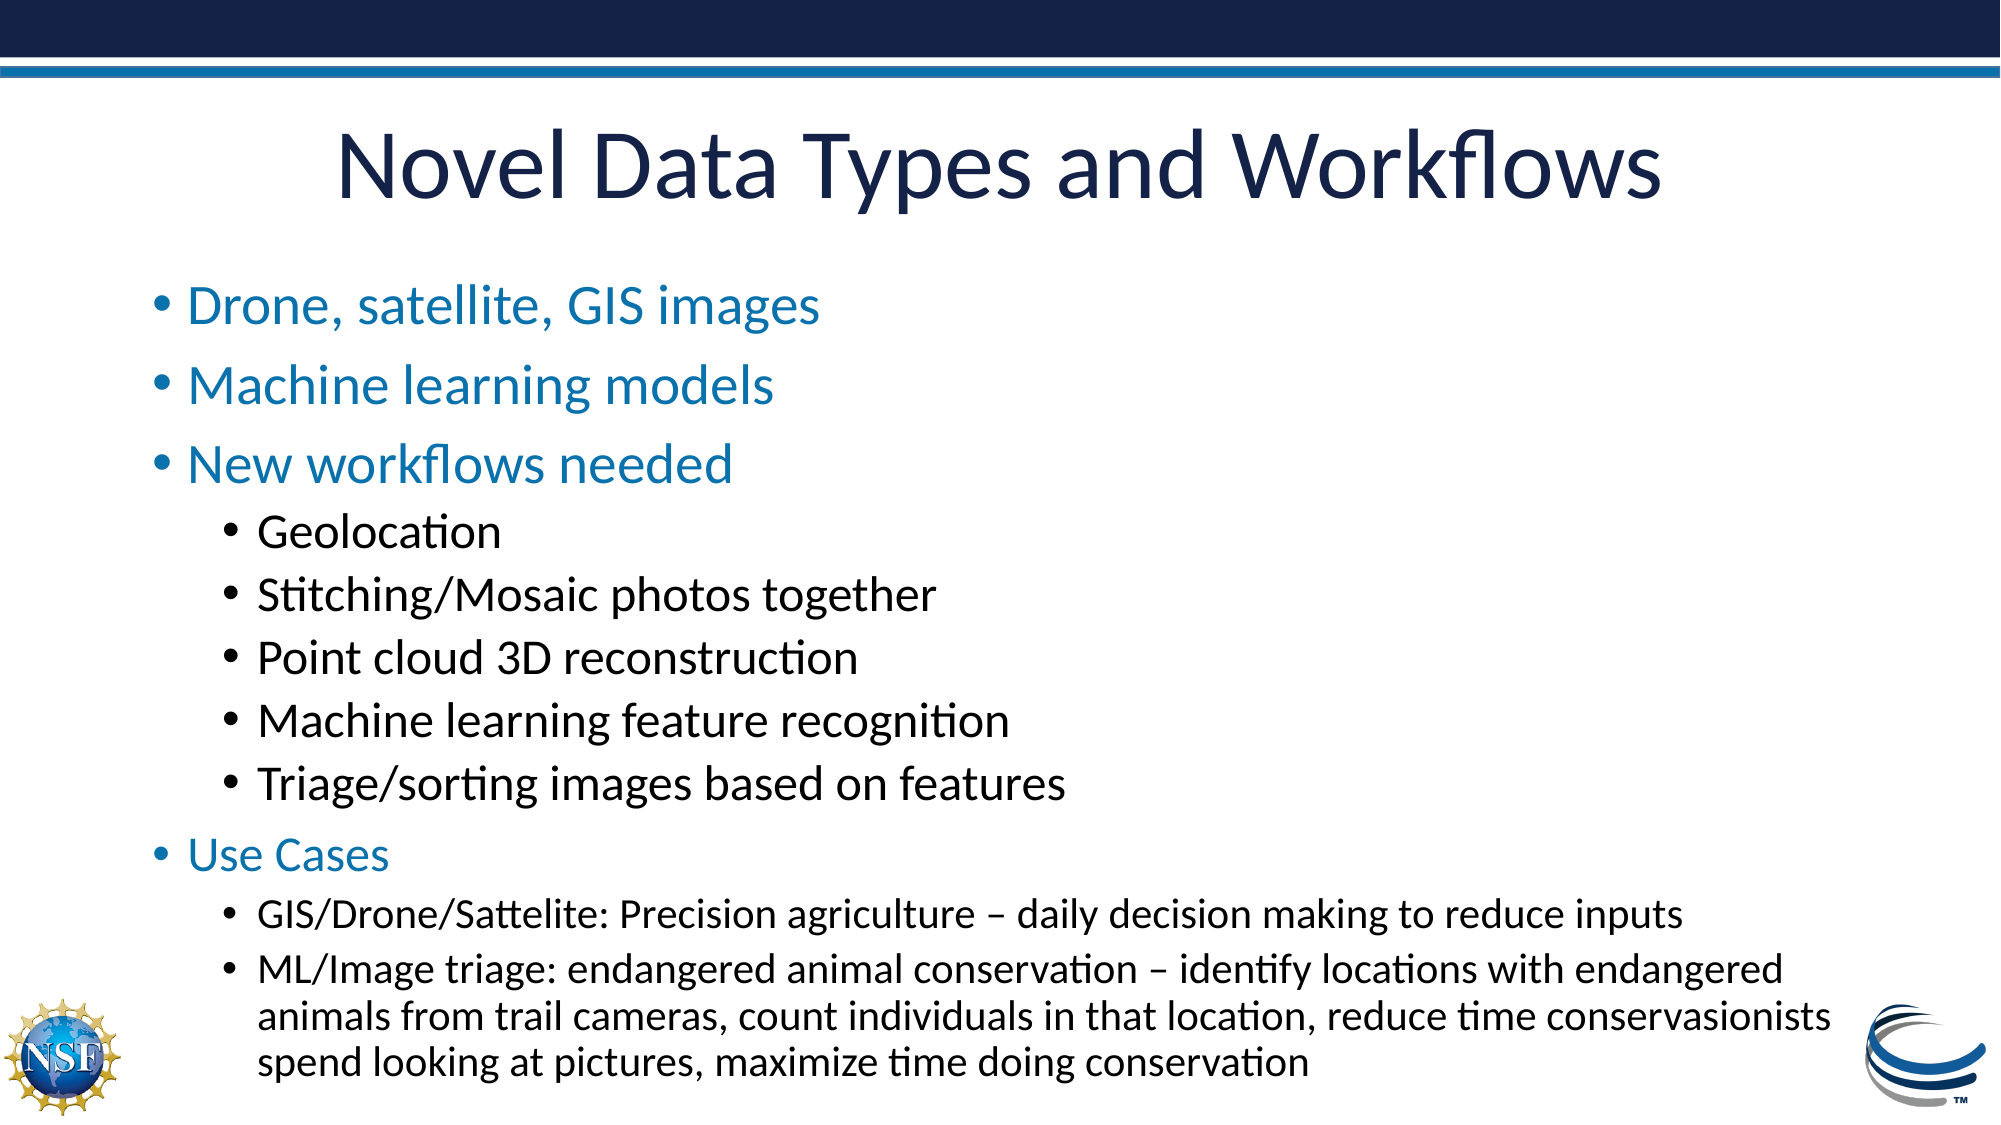

# Novel Data Types and Workflows
Drone, satellite, GIS images
Machine learning models
New workflows needed
Geolocation
Stitching/Mosaic photos together
Point cloud 3D reconstruction
Machine learning feature recognition
Triage/sorting images based on features
Use Cases
GIS/Drone/Sattelite: Precision agriculture – daily decision making to reduce inputs
ML/Image triage: endangered animal conservation – identify locations with endangered animals from trail cameras, count individuals in that location, reduce time conservasionists spend looking at pictures, maximize time doing conservation